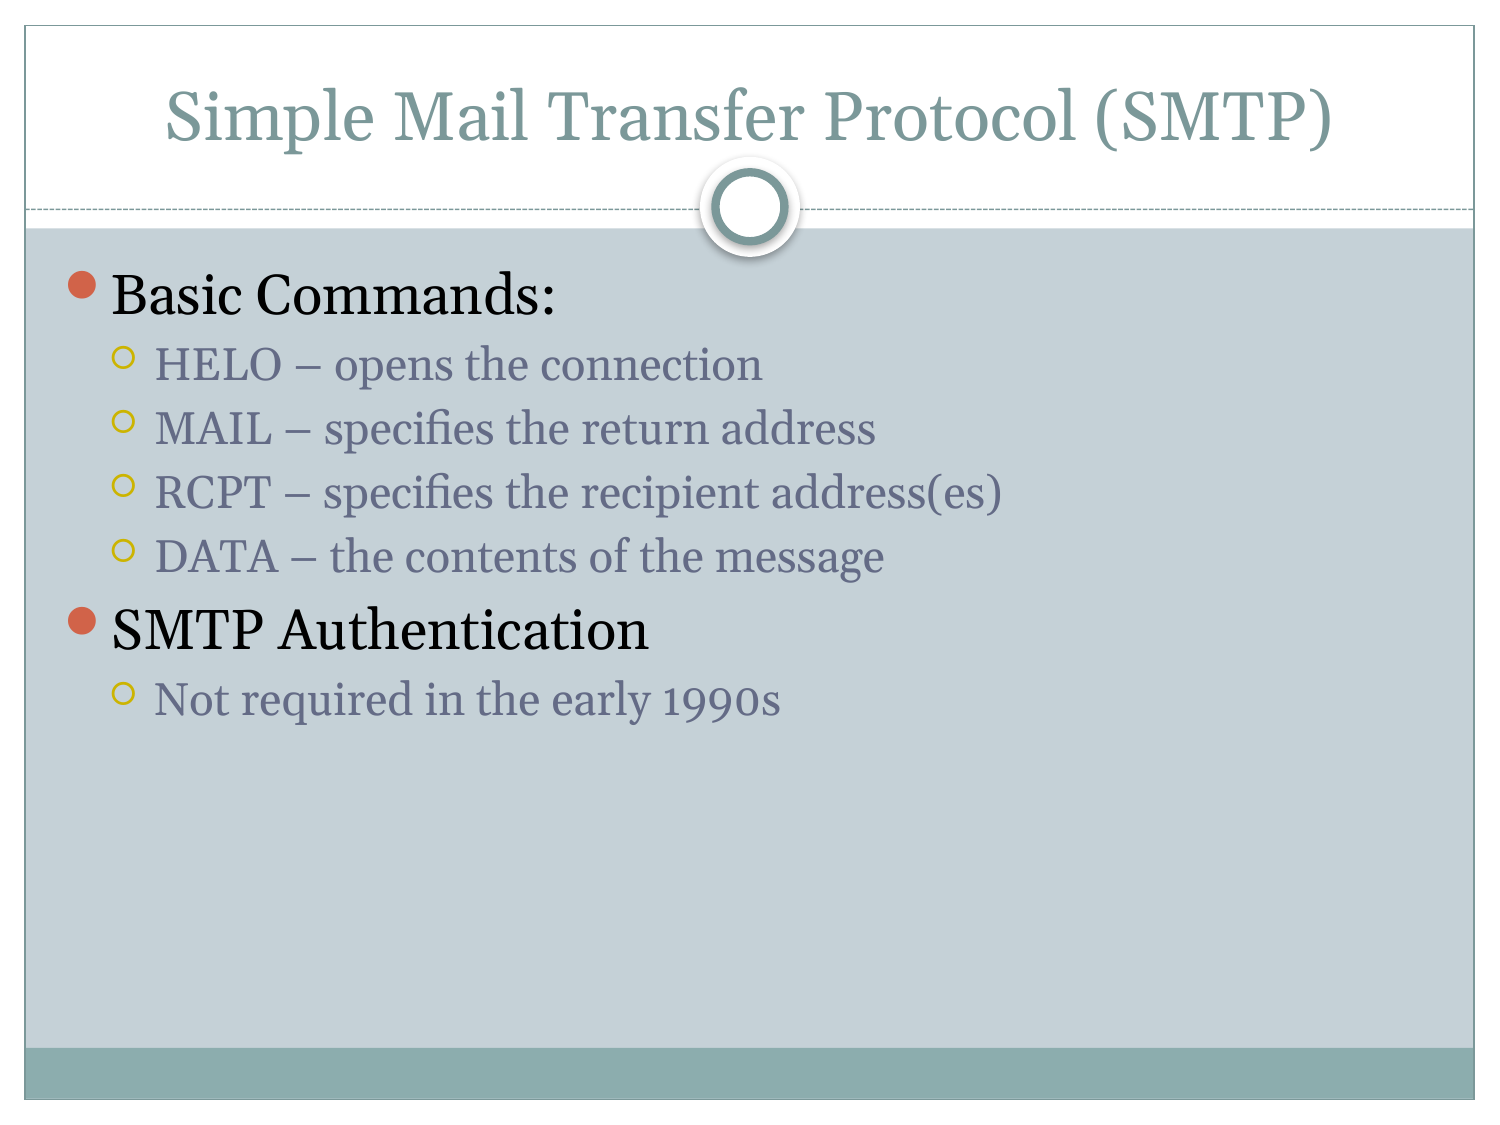

# Simple Mail Transfer Protocol (SMTP)
Basic Commands:
HELO – opens the connection
MAIL – specifies the return address
RCPT – specifies the recipient address(es)
DATA – the contents of the message
SMTP Authentication
Not required in the early 1990s